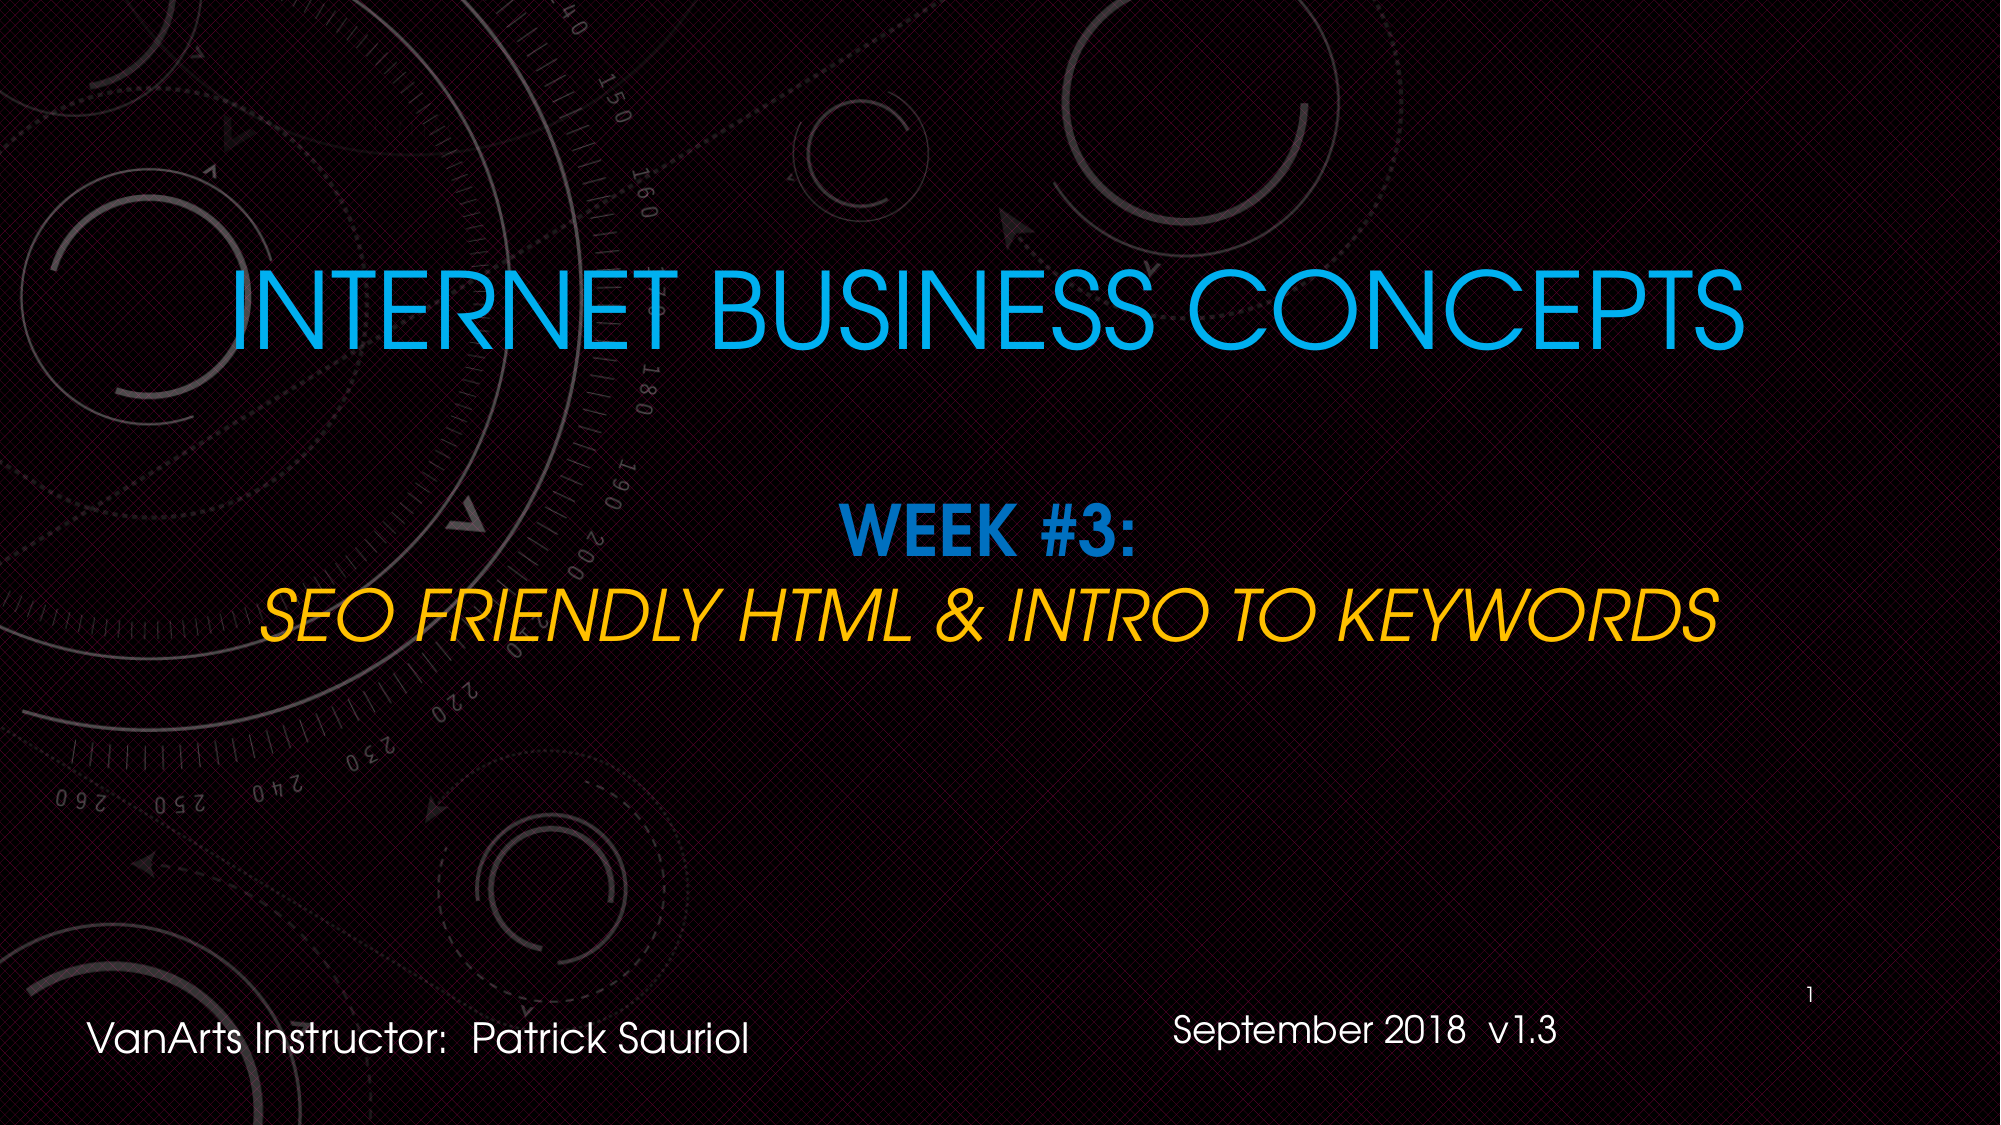

# Internet business concepts Week #3: seo friendly html & intro to keywords
1
VanArts Instructor:  Patrick Sauriol
September 2018  v1.3